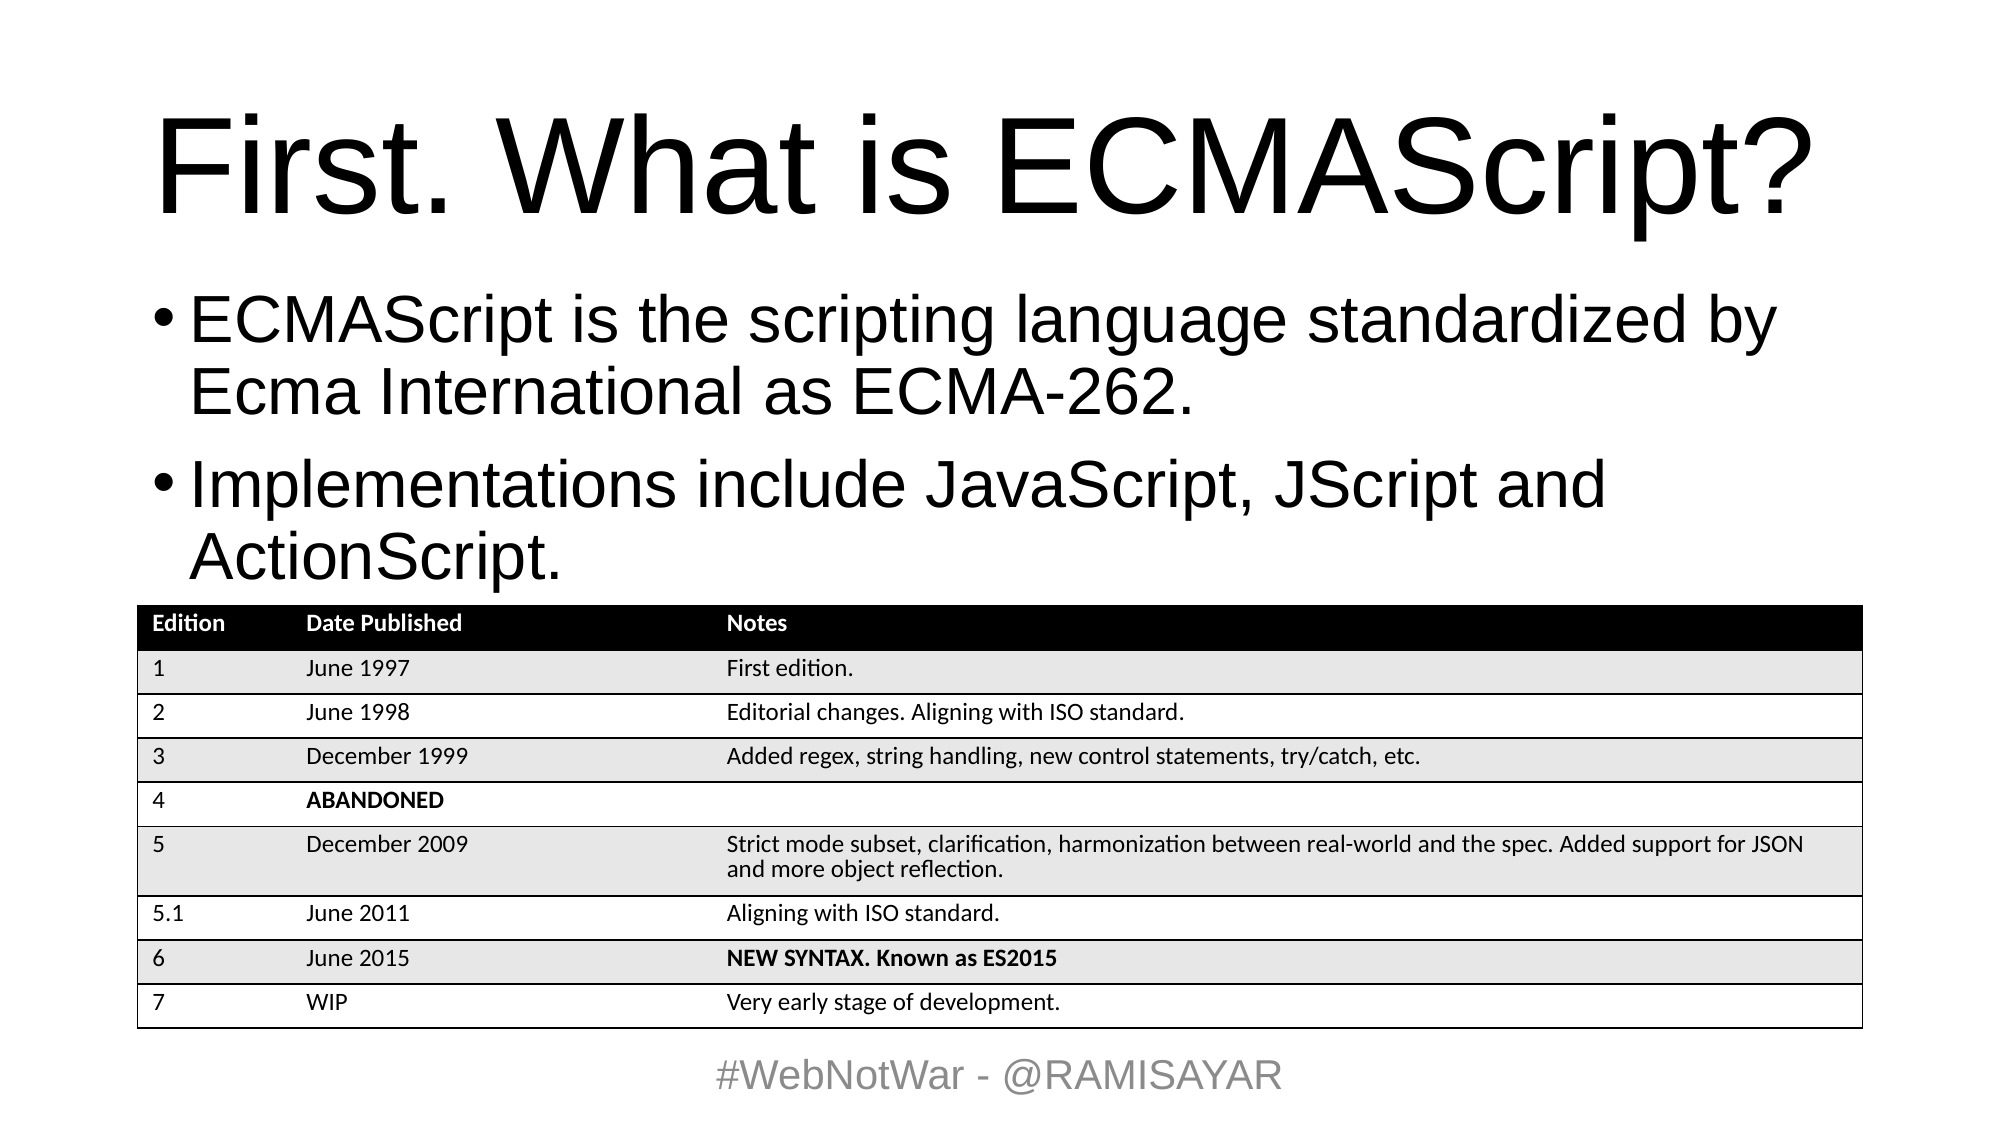

# First. What is ECMAScript?
ECMAScript is the scripting language standardized by Ecma International as ECMA-262.
Implementations include JavaScript, JScript and ActionScript.
| Edition | Date Published | Notes |
| --- | --- | --- |
| 1 | June 1997 | First edition. |
| 2 | June 1998 | Editorial changes. Aligning with ISO standard. |
| 3 | December 1999 | Added regex, string handling, new control statements, try/catch, etc. |
| 4 | ABANDONED |  |
| 5 | December 2009 | Strict mode subset, clarification, harmonization between real-world and the spec. Added support for JSON and more object reflection. |
| 5.1 | June 2011 | Aligning with ISO standard. |
| 6 | June 2015 | NEW SYNTAX. Known as ES2015 |
| 7 | WIP | Very early stage of development. |
#WebNotWar - @RAMISAYAR